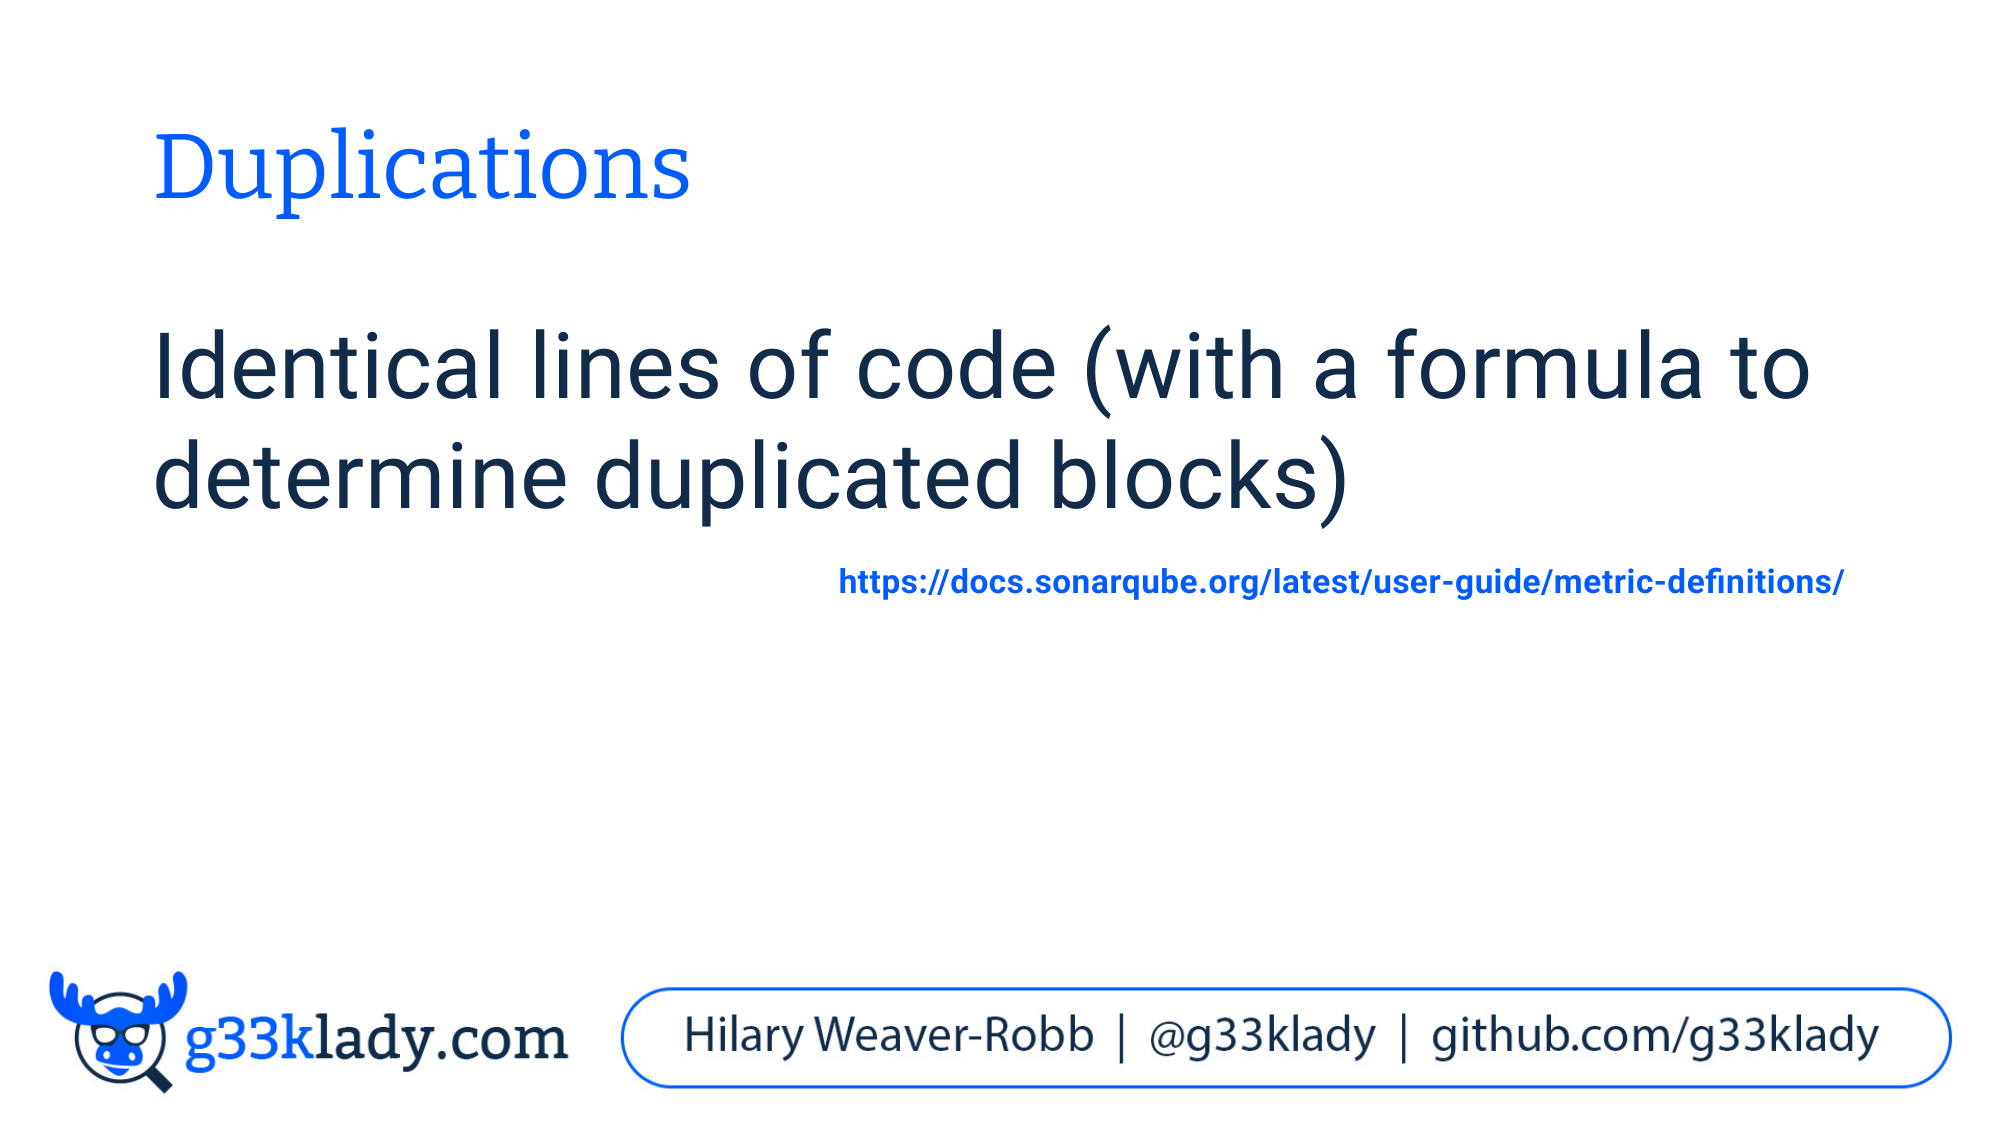

# Duplications
Identical lines of code (with a formula to determine duplicated blocks)
https://docs.sonarqube.org/latest/user-guide/metric-definitions/